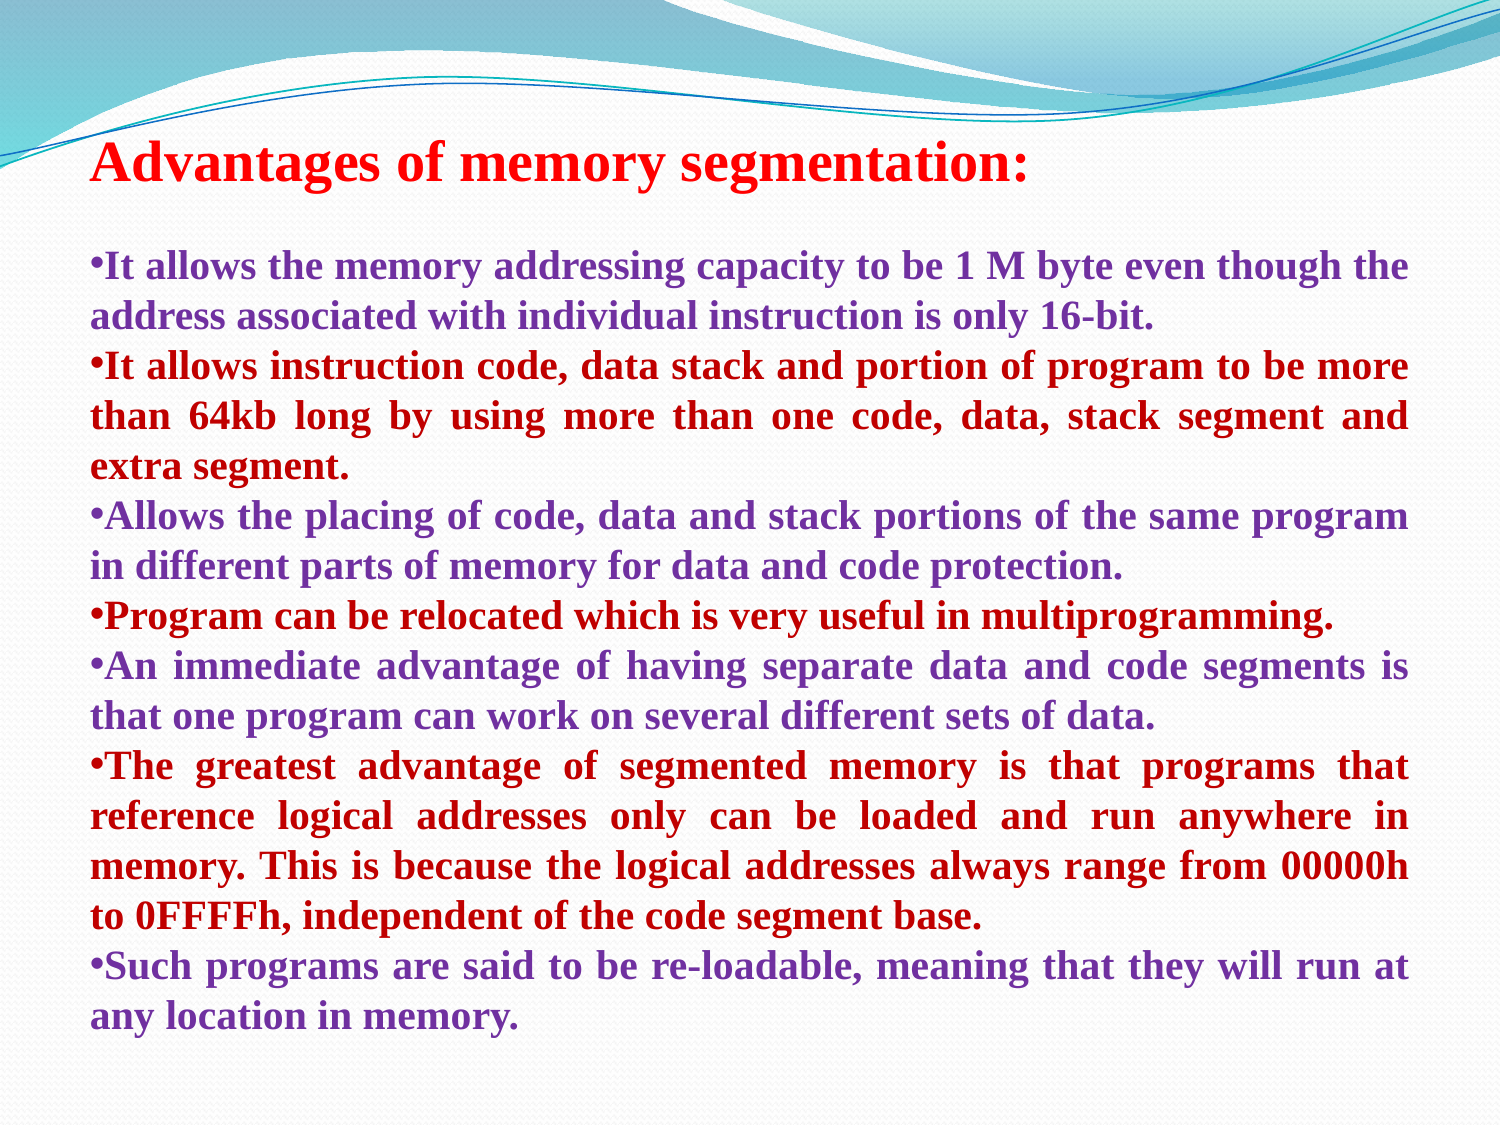

Advantages of memory segmentation:

It allows the memory addressing capacity to be 1 M byte even though the address associated with individual instruction is only 16-bit.
It allows instruction code, data stack and portion of program to be more than 64kb long by using more than one code, data, stack segment and extra segment.
Allows the placing of code, data and stack portions of the same program in different parts of memory for data and code protection.
Program can be relocated which is very useful in multiprogramming.
An immediate advantage of having separate data and code segments is that one program can work on several different sets of data.
The greatest advantage of segmented memory is that programs that reference logical addresses only can be loaded and run anywhere in memory. This is because the logical addresses always range from 00000h to 0FFFFh, independent of the code segment base.
Such programs are said to be re-loadable, meaning that they will run at any location in memory.